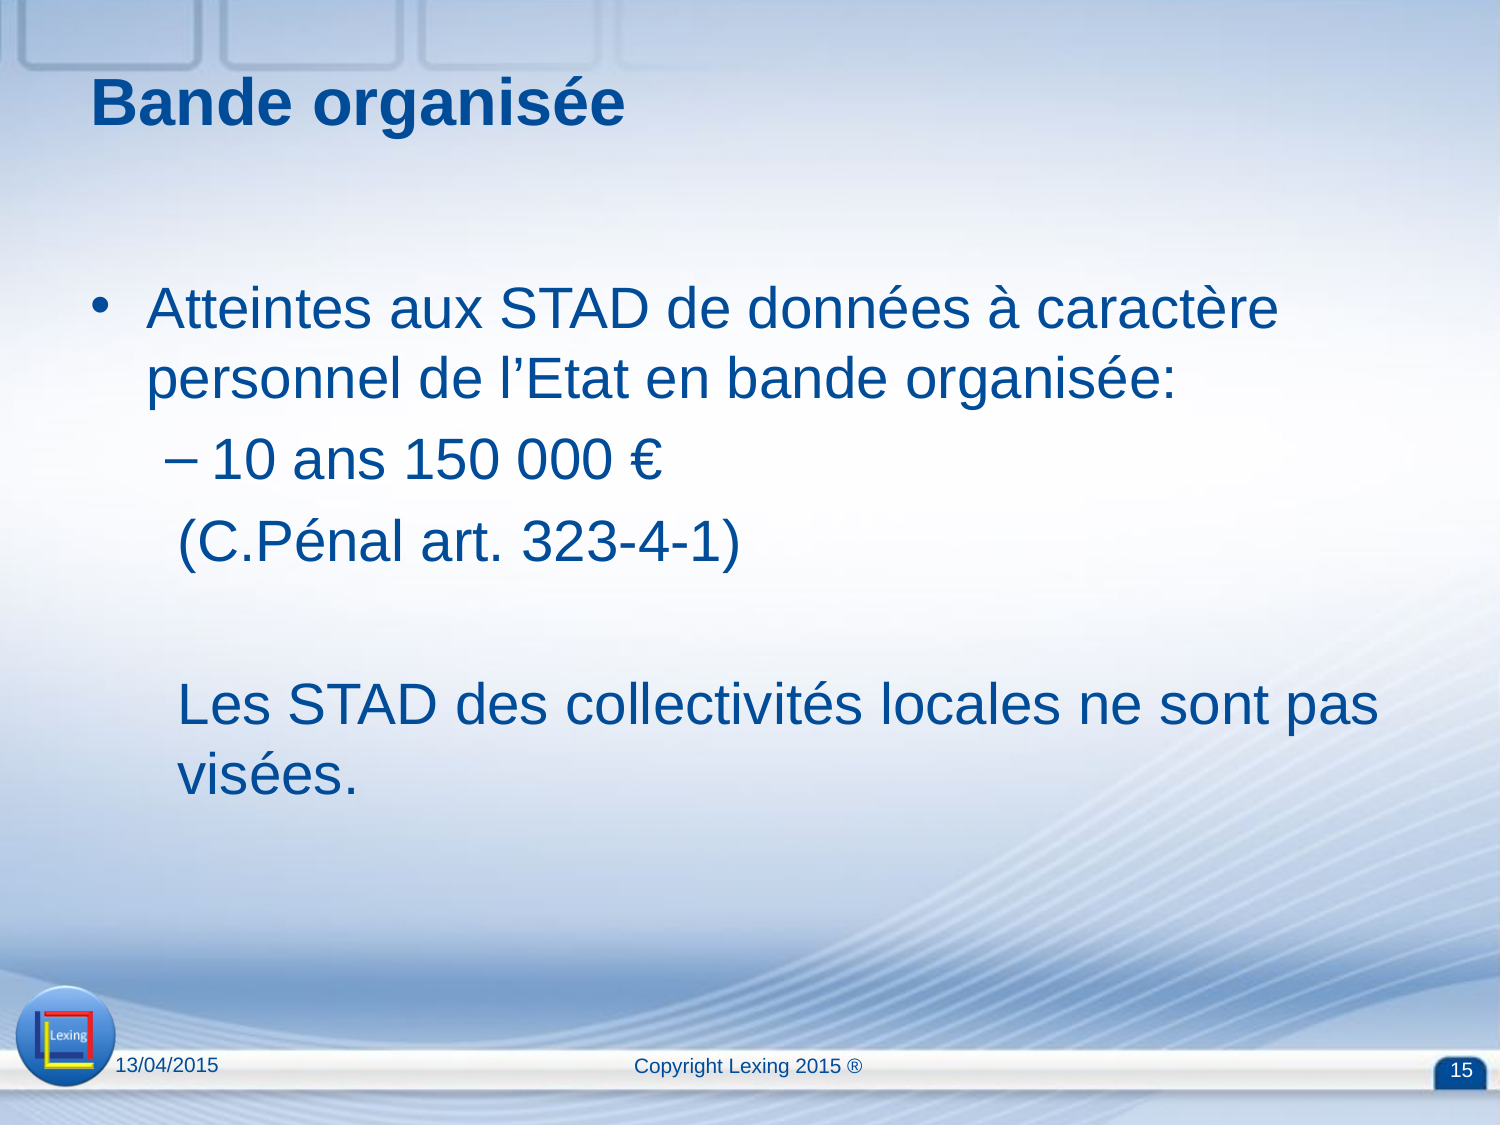

# Bande organisée
Atteintes aux STAD de données à caractère personnel de l’Etat en bande organisée:
10 ans 150 000 €
(C.Pénal art. 323-4-1)

Les STAD des collectivités locales ne sont pas visées.

13/04/2015
Copyright Lexing 2015 ®
15